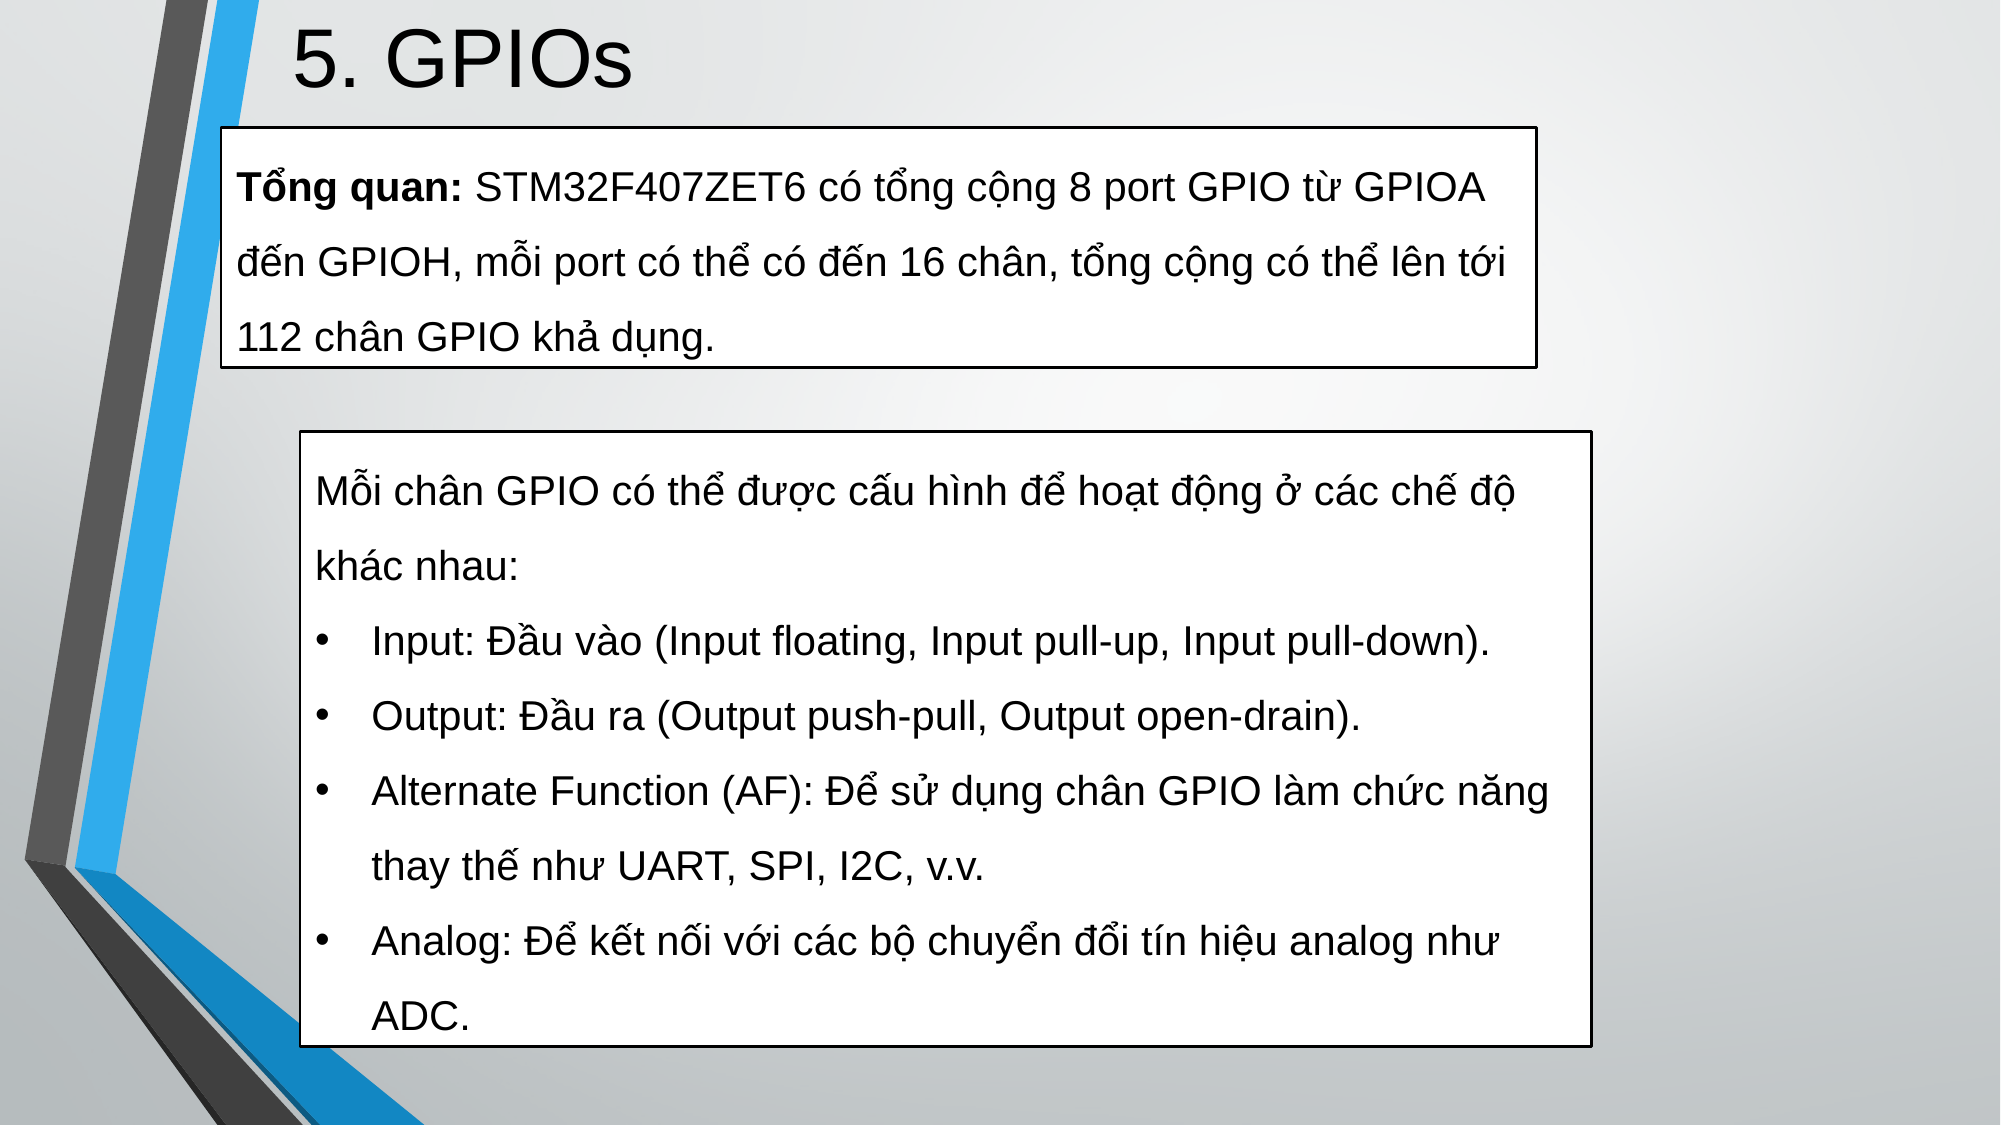

# 5. GPIOs
Tổng quan: STM32F407ZET6 có tổng cộng 8 port GPIO từ GPIOA đến GPIOH, mỗi port có thể có đến 16 chân, tổng cộng có thể lên tới 112 chân GPIO khả dụng.
Mỗi chân GPIO có thể được cấu hình để hoạt động ở các chế độ khác nhau:
Input: Đầu vào (Input floating, Input pull-up, Input pull-down).
Output: Đầu ra (Output push-pull, Output open-drain).
Alternate Function (AF): Để sử dụng chân GPIO làm chức năng thay thế như UART, SPI, I2C, v.v.
Analog: Để kết nối với các bộ chuyển đổi tín hiệu analog như ADC.